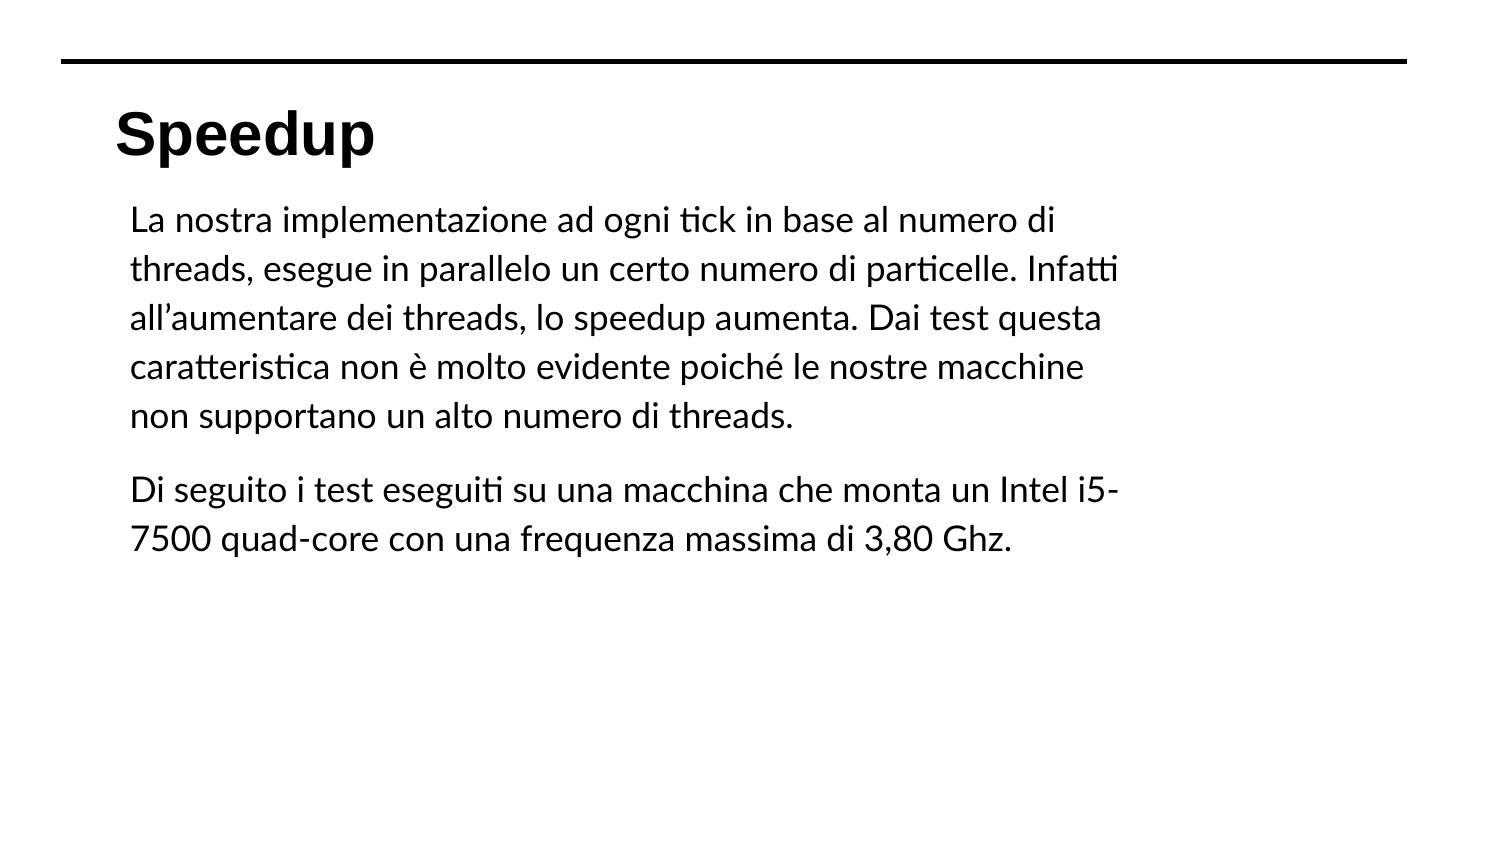

# Speedup
La nostra implementazione ad ogni tick in base al numero di threads, esegue in parallelo un certo numero di particelle. Infatti all’aumentare dei threads, lo speedup aumenta. Dai test questa caratteristica non è molto evidente poiché le nostre macchine non supportano un alto numero di threads.
Di seguito i test eseguiti su una macchina che monta un Intel i5-7500 quad-core con una frequenza massima di 3,80 Ghz.